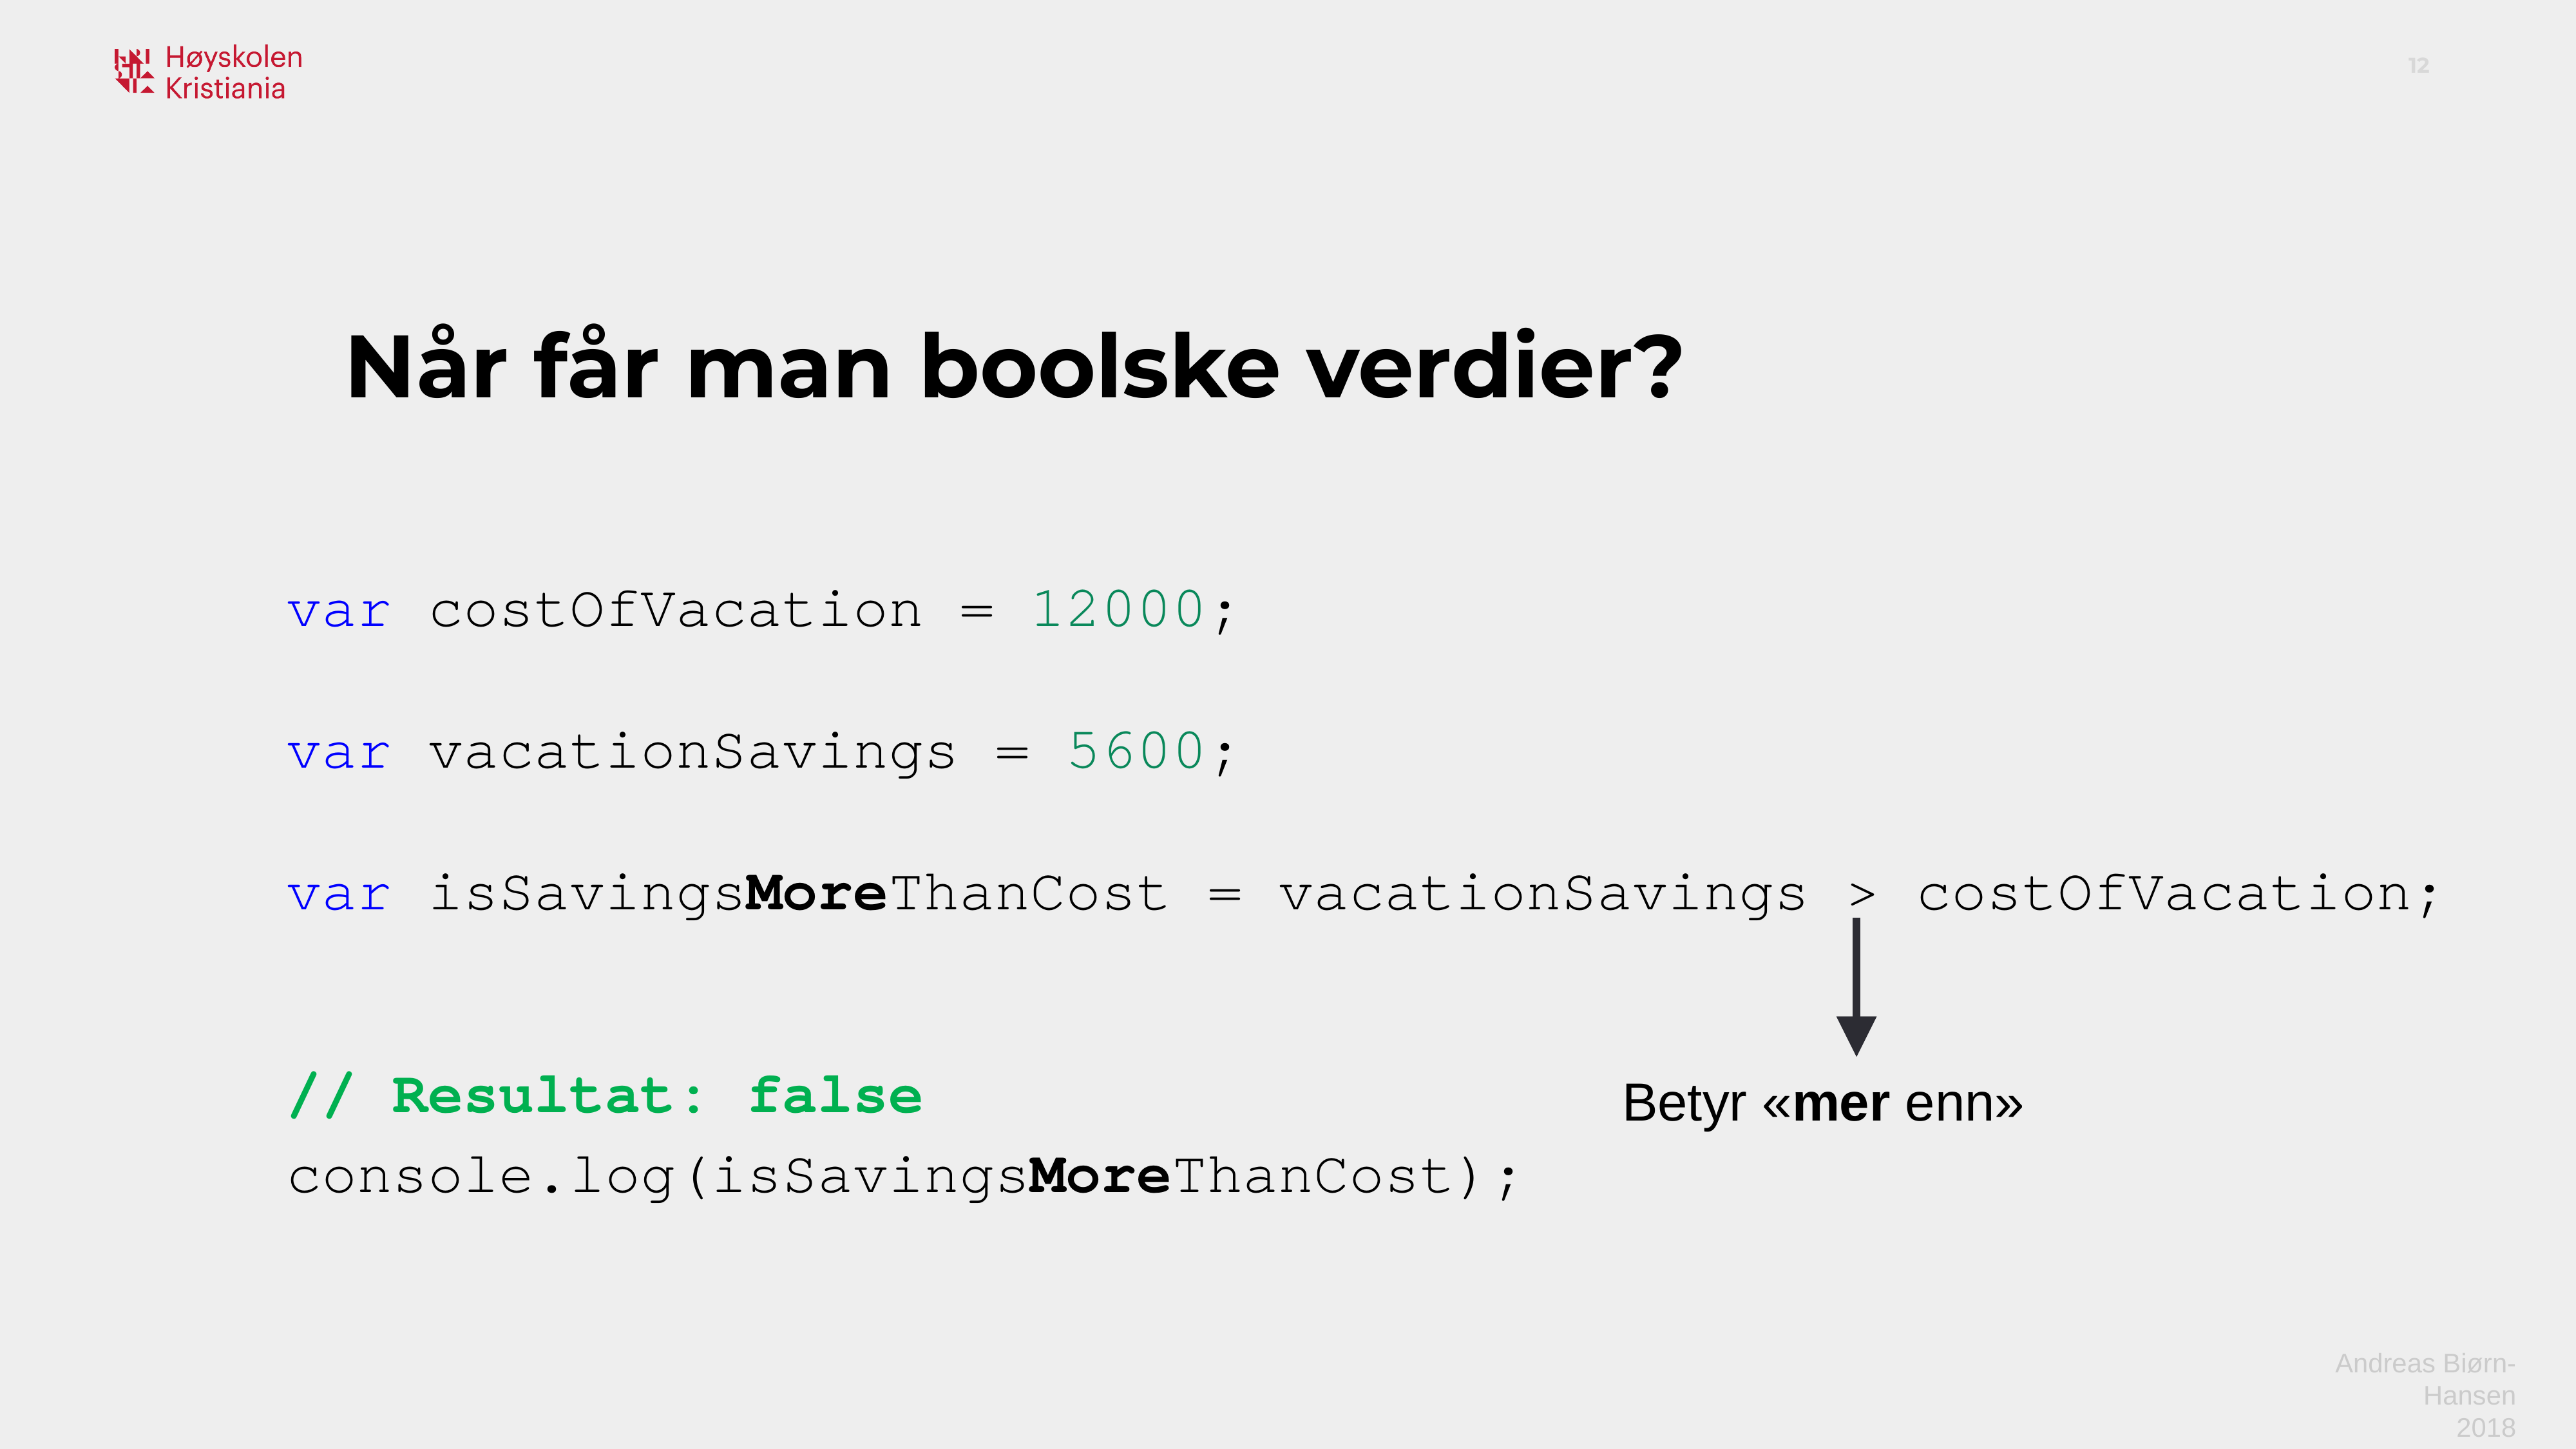

Når får man boolske verdier?
var costOfVacation = 12000;

var vacationSavings = 5600;
var isSavingsMoreThanCost = vacationSavings > costOfVacation;

console.log(isSavingsMoreThanCost);
// Resultat: false
Betyr «mer enn»